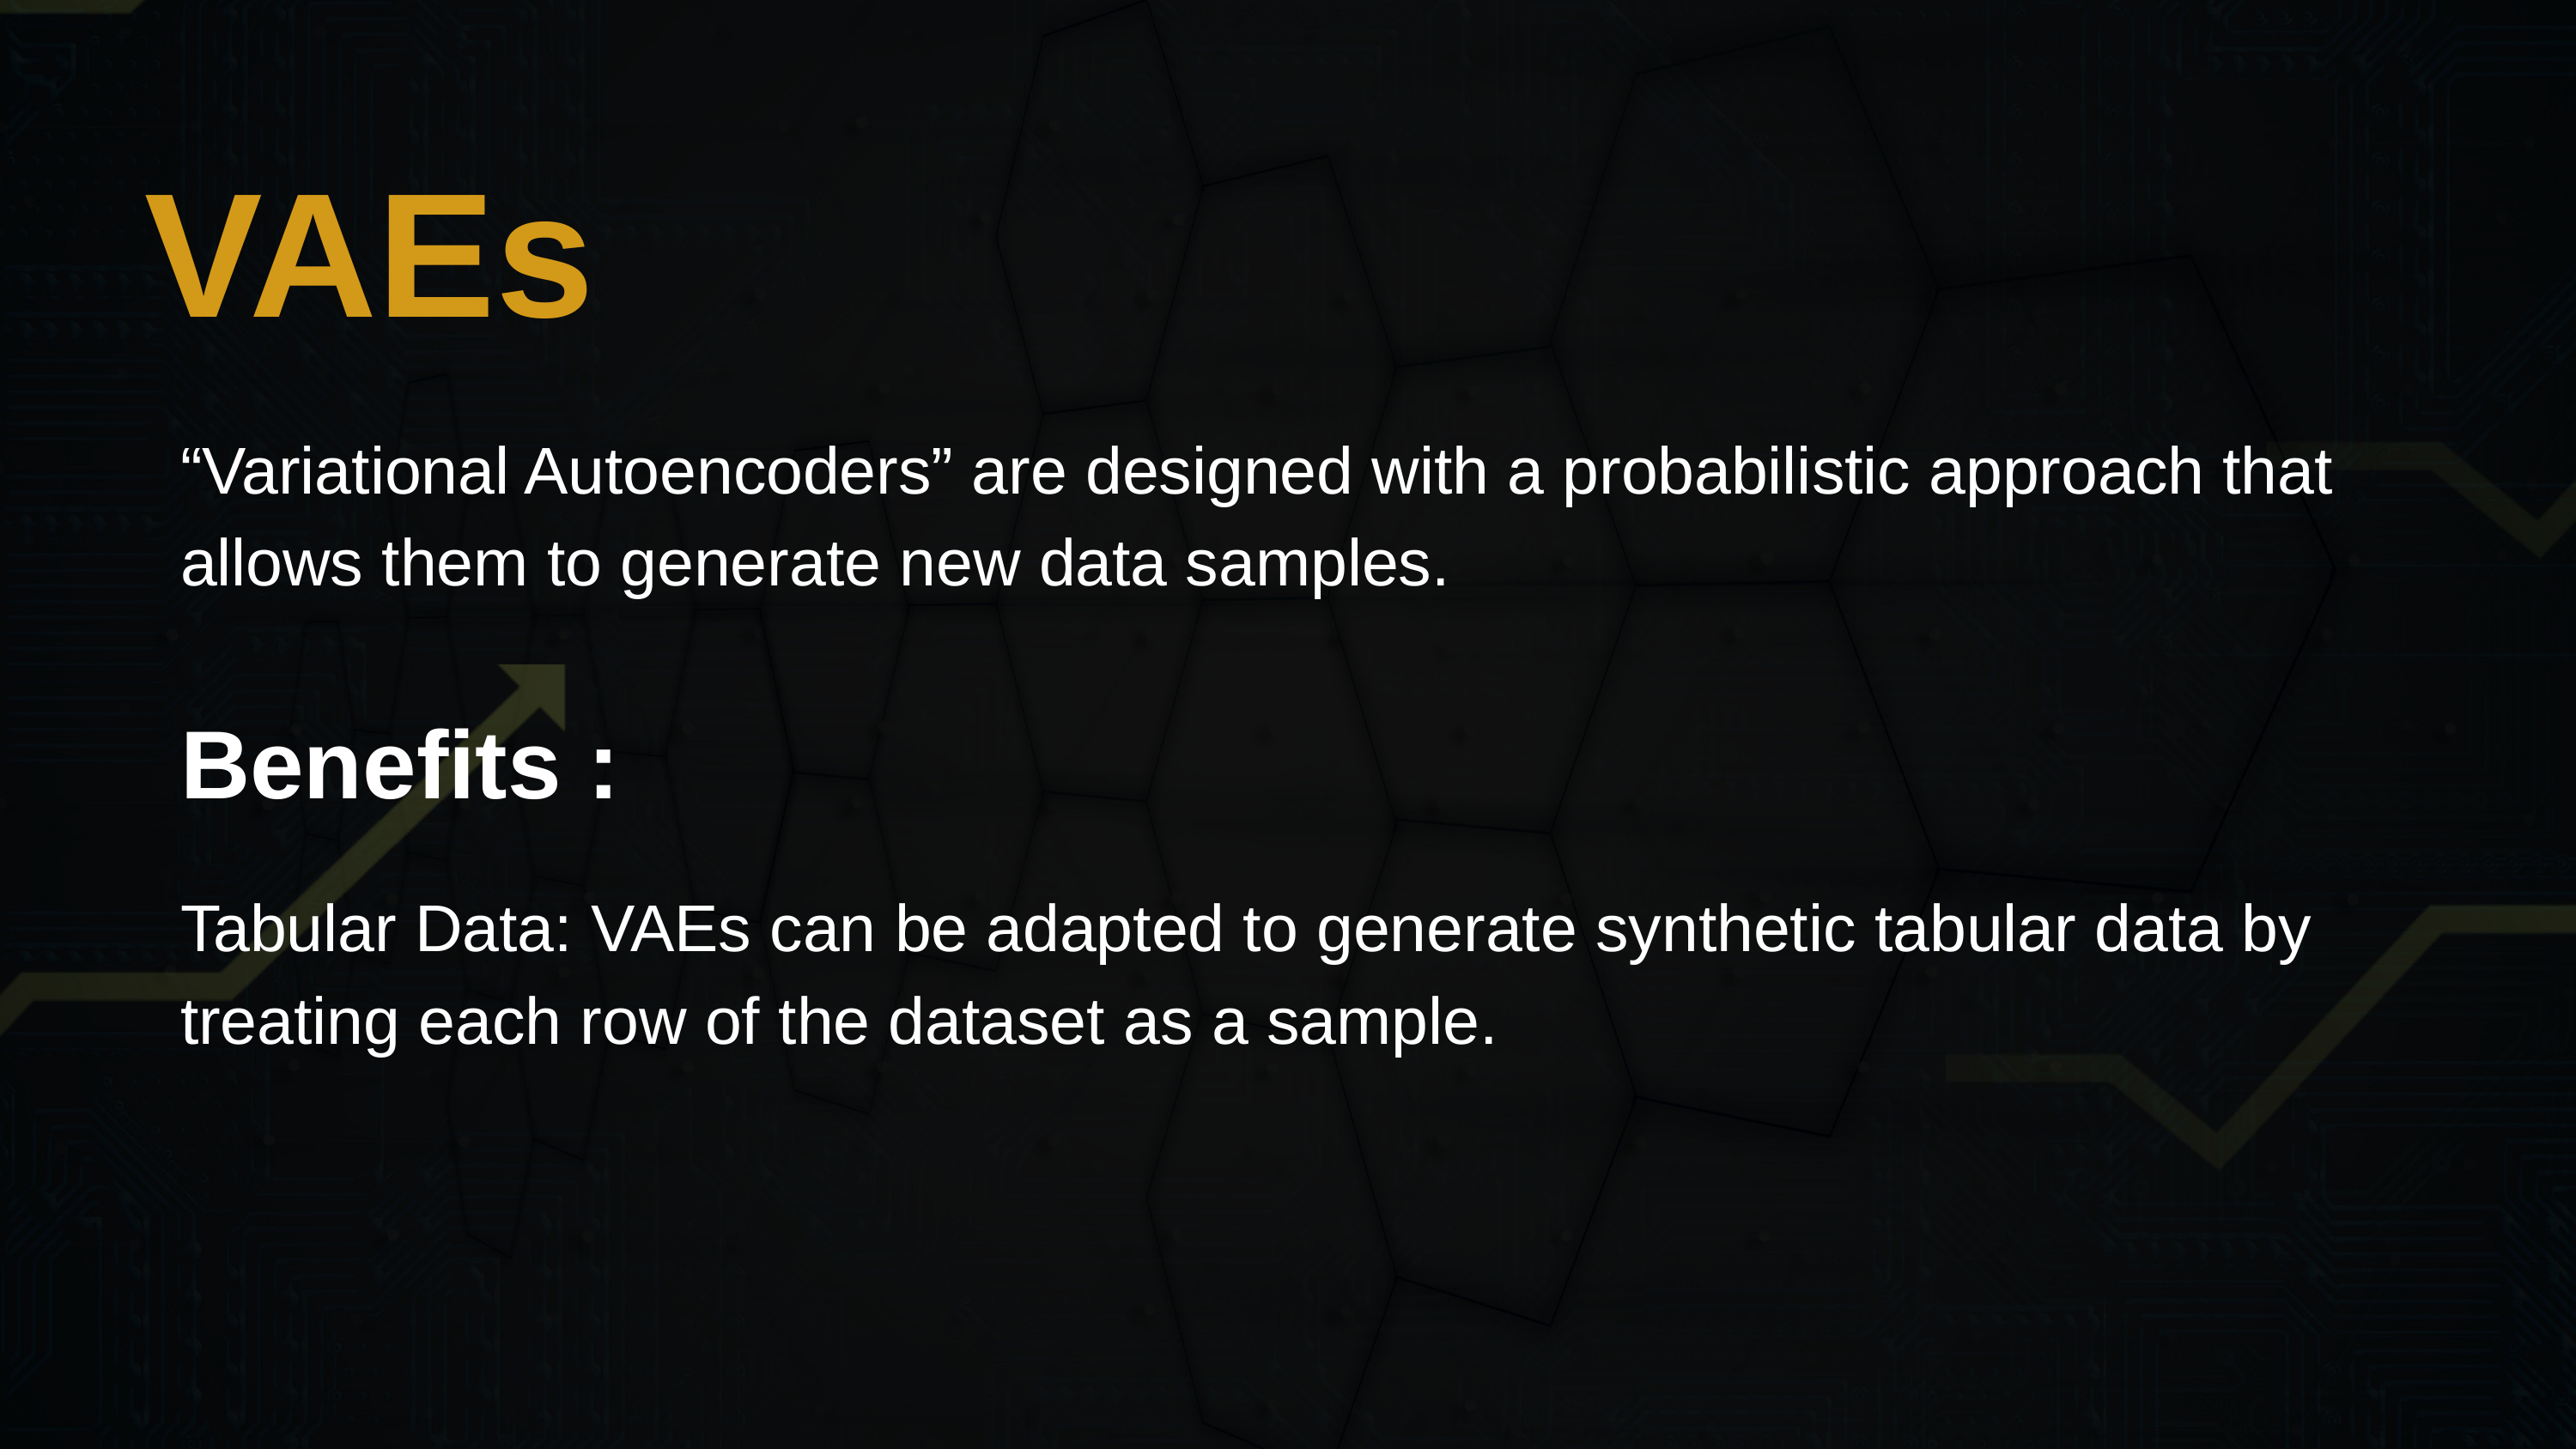

VAEs
“Variational Autoencoders” are designed with a probabilistic approach that allows them to generate new data samples.

Benefits :
Tabular Data: VAEs can be adapted to generate synthetic tabular data by treating each row of the dataset as a sample.